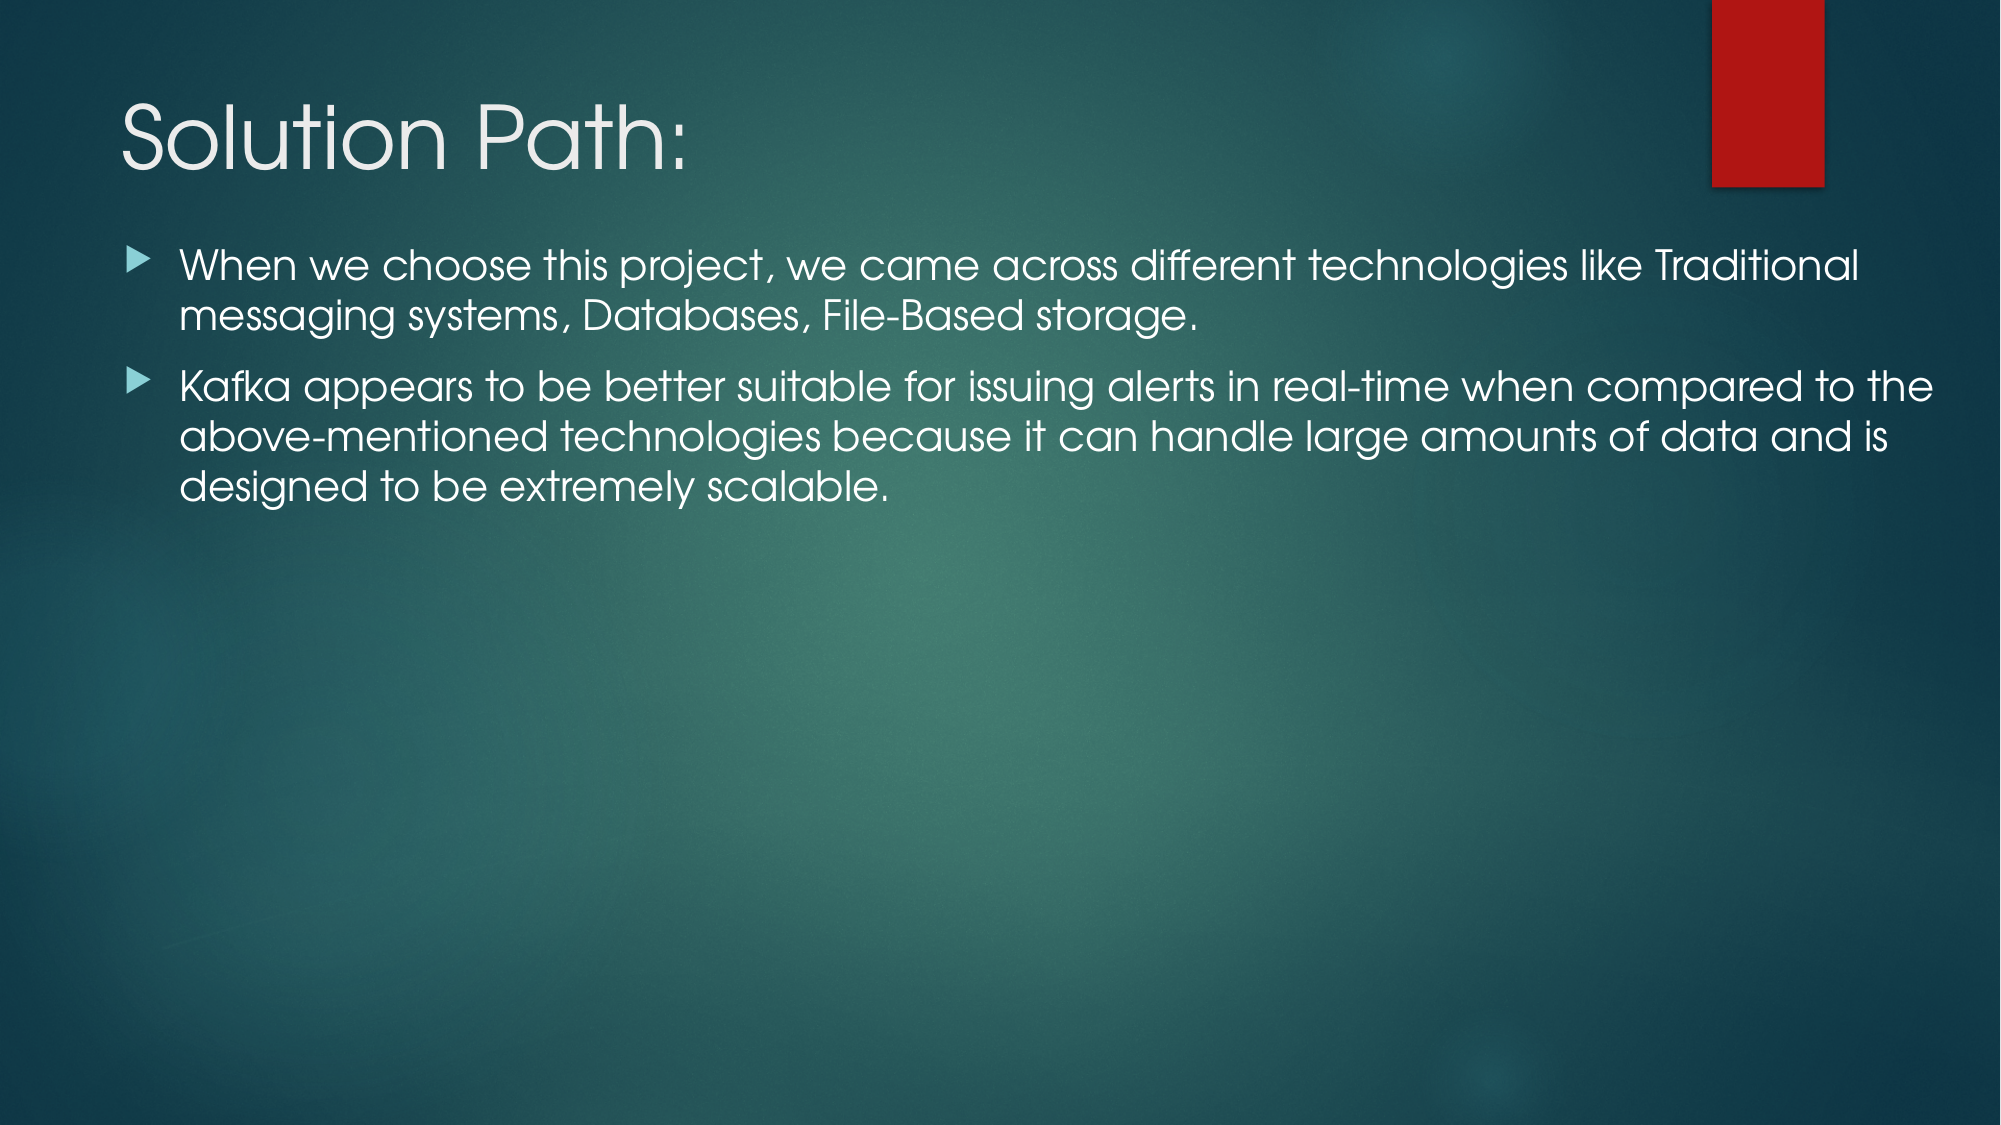

# Solution Path:
When we choose this project, we came across different technologies like Traditional messaging systems, Databases, File-Based storage.
Kafka appears to be better suitable for issuing alerts in real-time when compared to the above-mentioned technologies because it can handle large amounts of data and is designed to be extremely scalable.